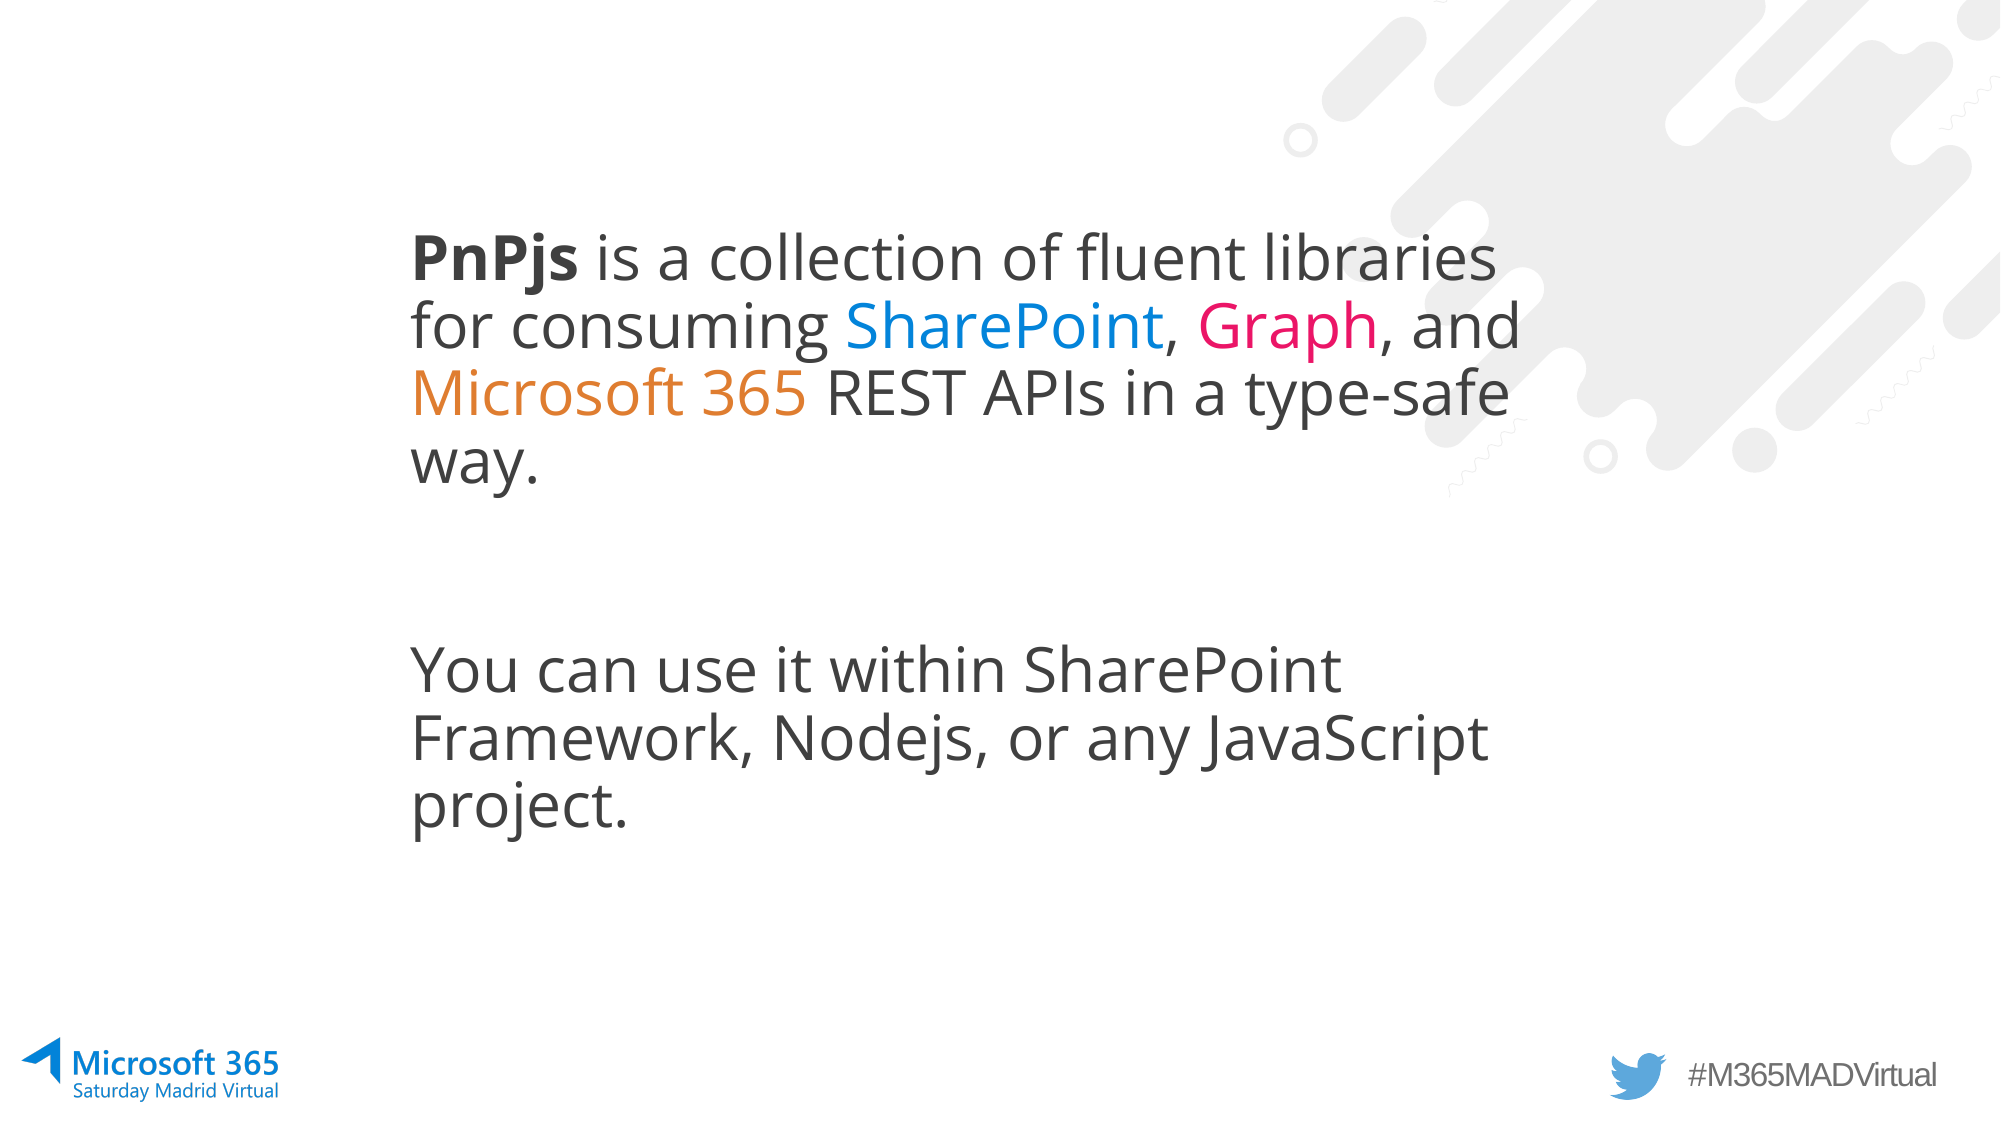

PnPjs is a collection of fluent libraries for consuming SharePoint, Graph, and Microsoft 365 REST APIs in a type-safe way.

You can use it within SharePoint Framework, Nodejs, or any JavaScript project.